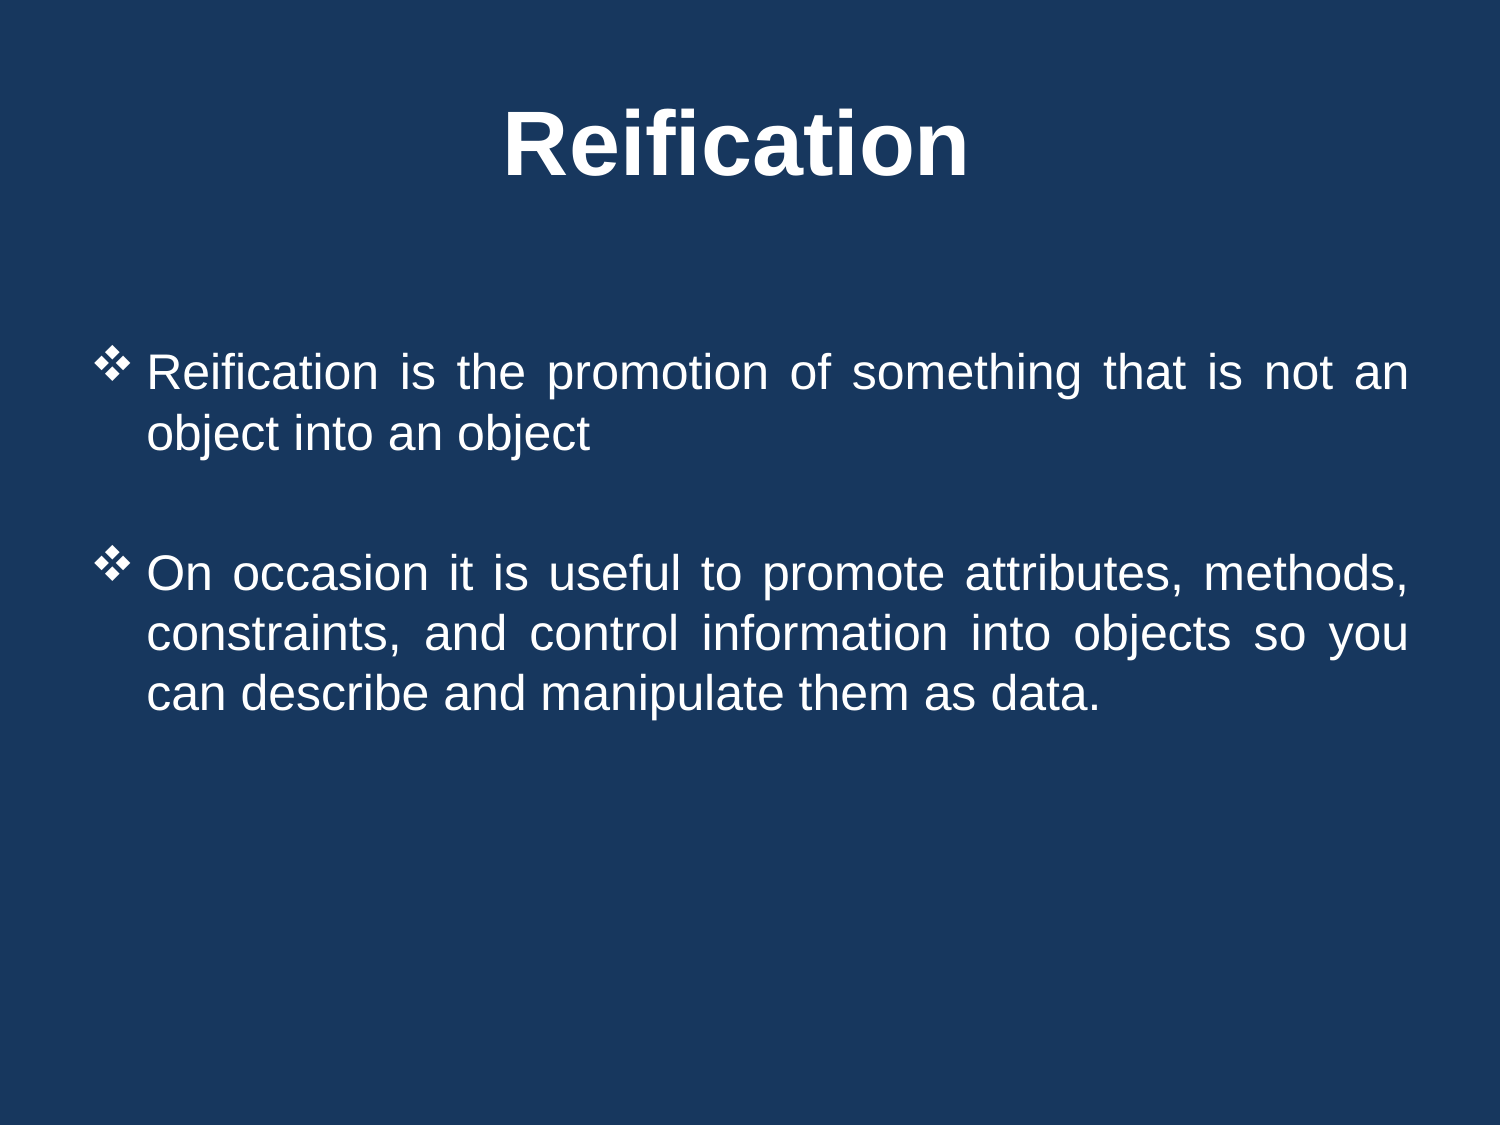

# Reification

Reification is the promotion of something that is not an object into an object

On occasion it is useful to promote attributes, methods, constraints, and control information into objects so you can describe and manipulate them as data.